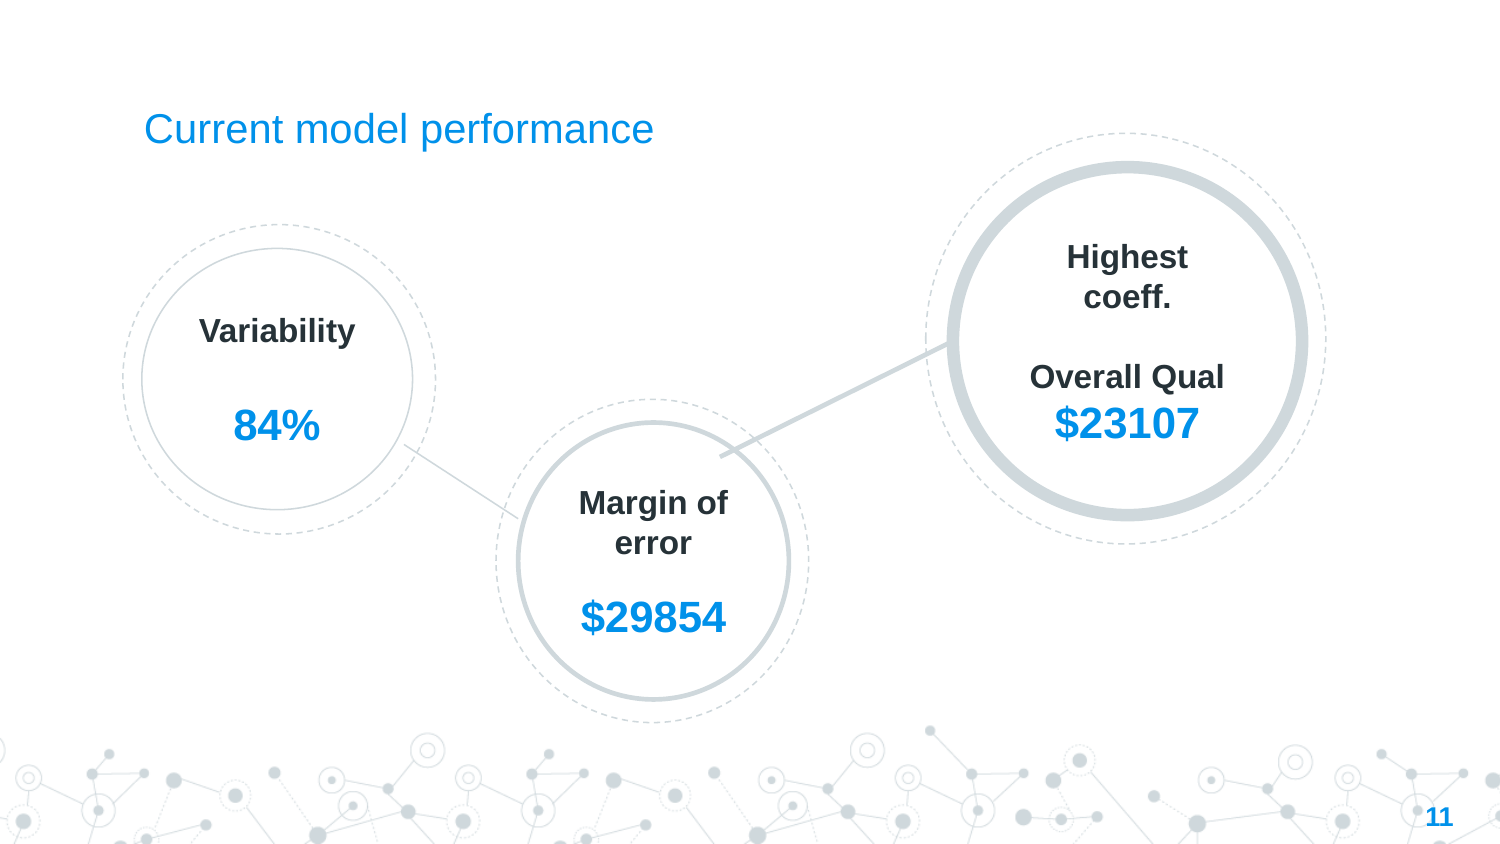

# Current model performance

Highest coeff.

Overall Qual
$23107

Variability

84%

Margin of error

$29854
11